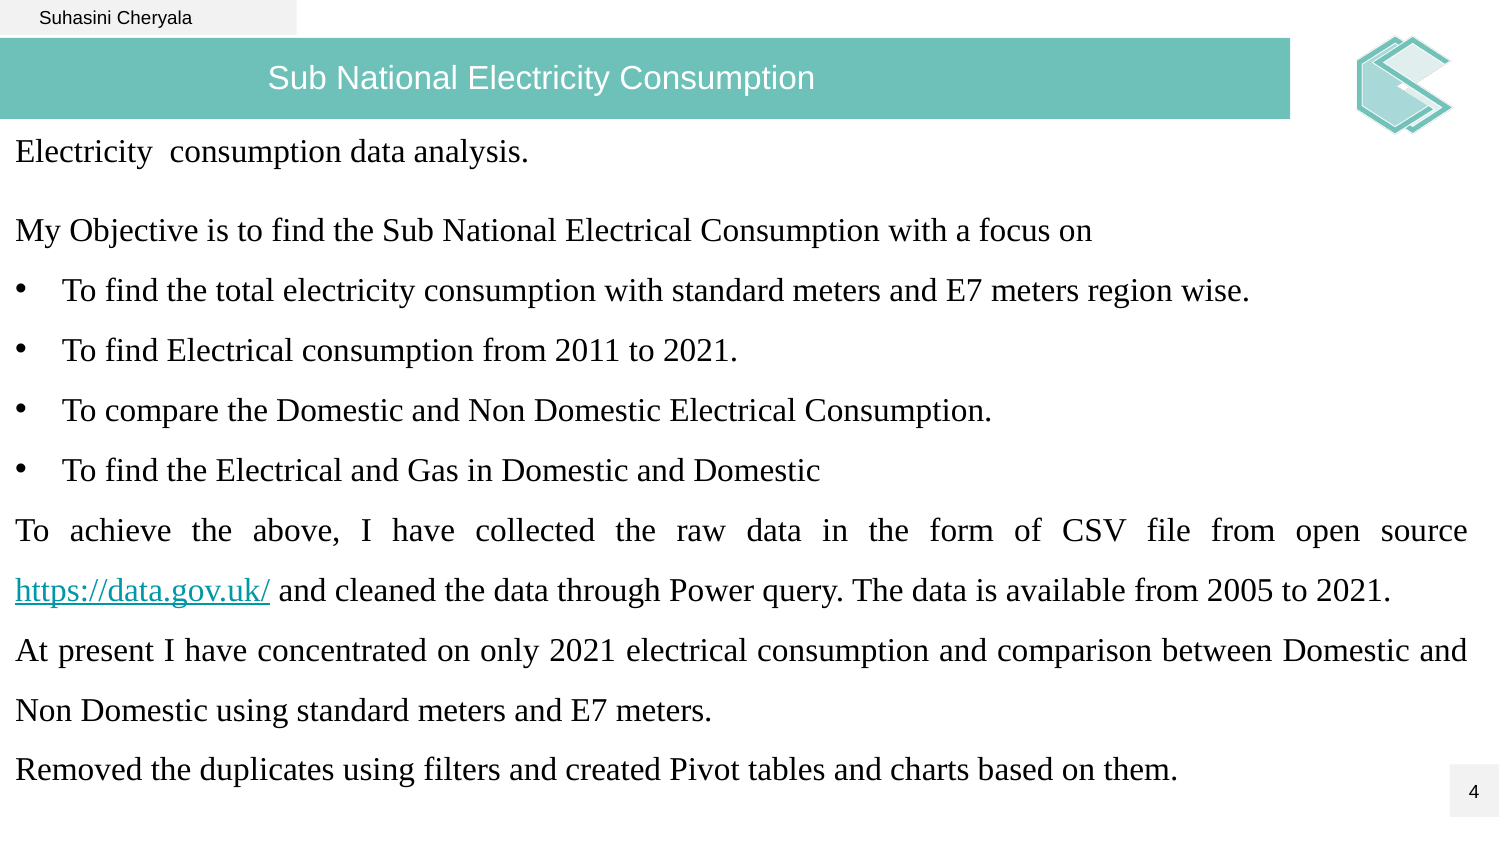

Suhasini Cheryala

# Sub National Electricity Consumption
Electricity  consumption data analysis.

My Objective is to find the Sub National Electrical Consumption with a focus on
To find the total electricity consumption with standard meters and E7 meters region wise.
To find Electrical consumption from 2011 to 2021.
To compare the Domestic and Non Domestic Electrical Consumption.
To find the Electrical and Gas in Domestic and Domestic
To achieve the above, I have collected the raw data in the form of CSV file from open source https://data.gov.uk/ and cleaned the data through Power query. The data is available from 2005 to 2021.
At present I have concentrated on only 2021 electrical consumption and comparison between Domestic and Non Domestic using standard meters and E7 meters.
Removed the duplicates using filters and created Pivot tables and charts based on them.